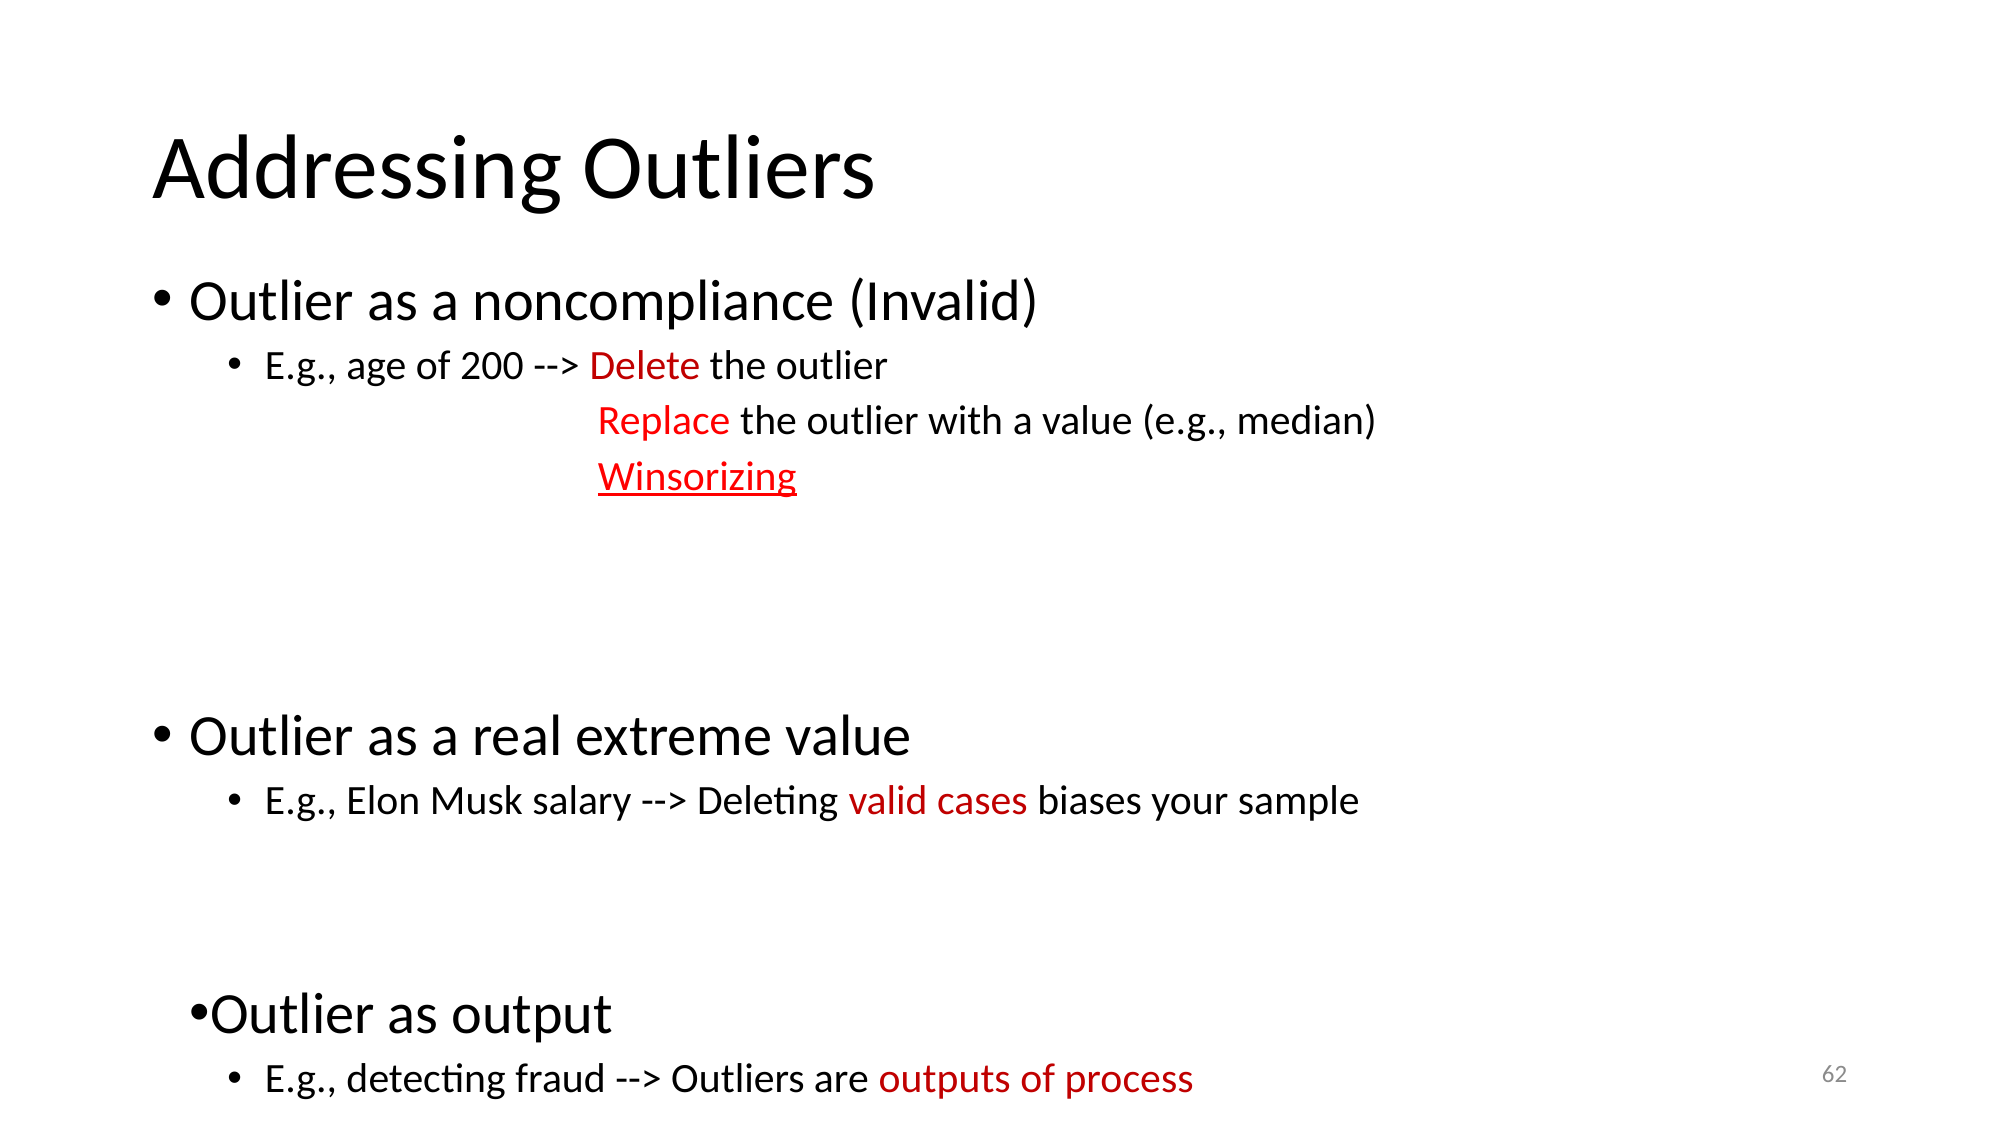

# Addressing Outliers
Outlier as a noncompliance (Invalid)
E.g., age of 200 --> Delete the outlier
                                       Replace the outlier with a value (e.g., median)
                                       Winsorizing

Outlier as a real extreme value
E.g., Elon Musk salary --> Deleting valid cases biases your sample

Outlier as output
E.g., detecting fraud --> Outliers are outputs of process
62